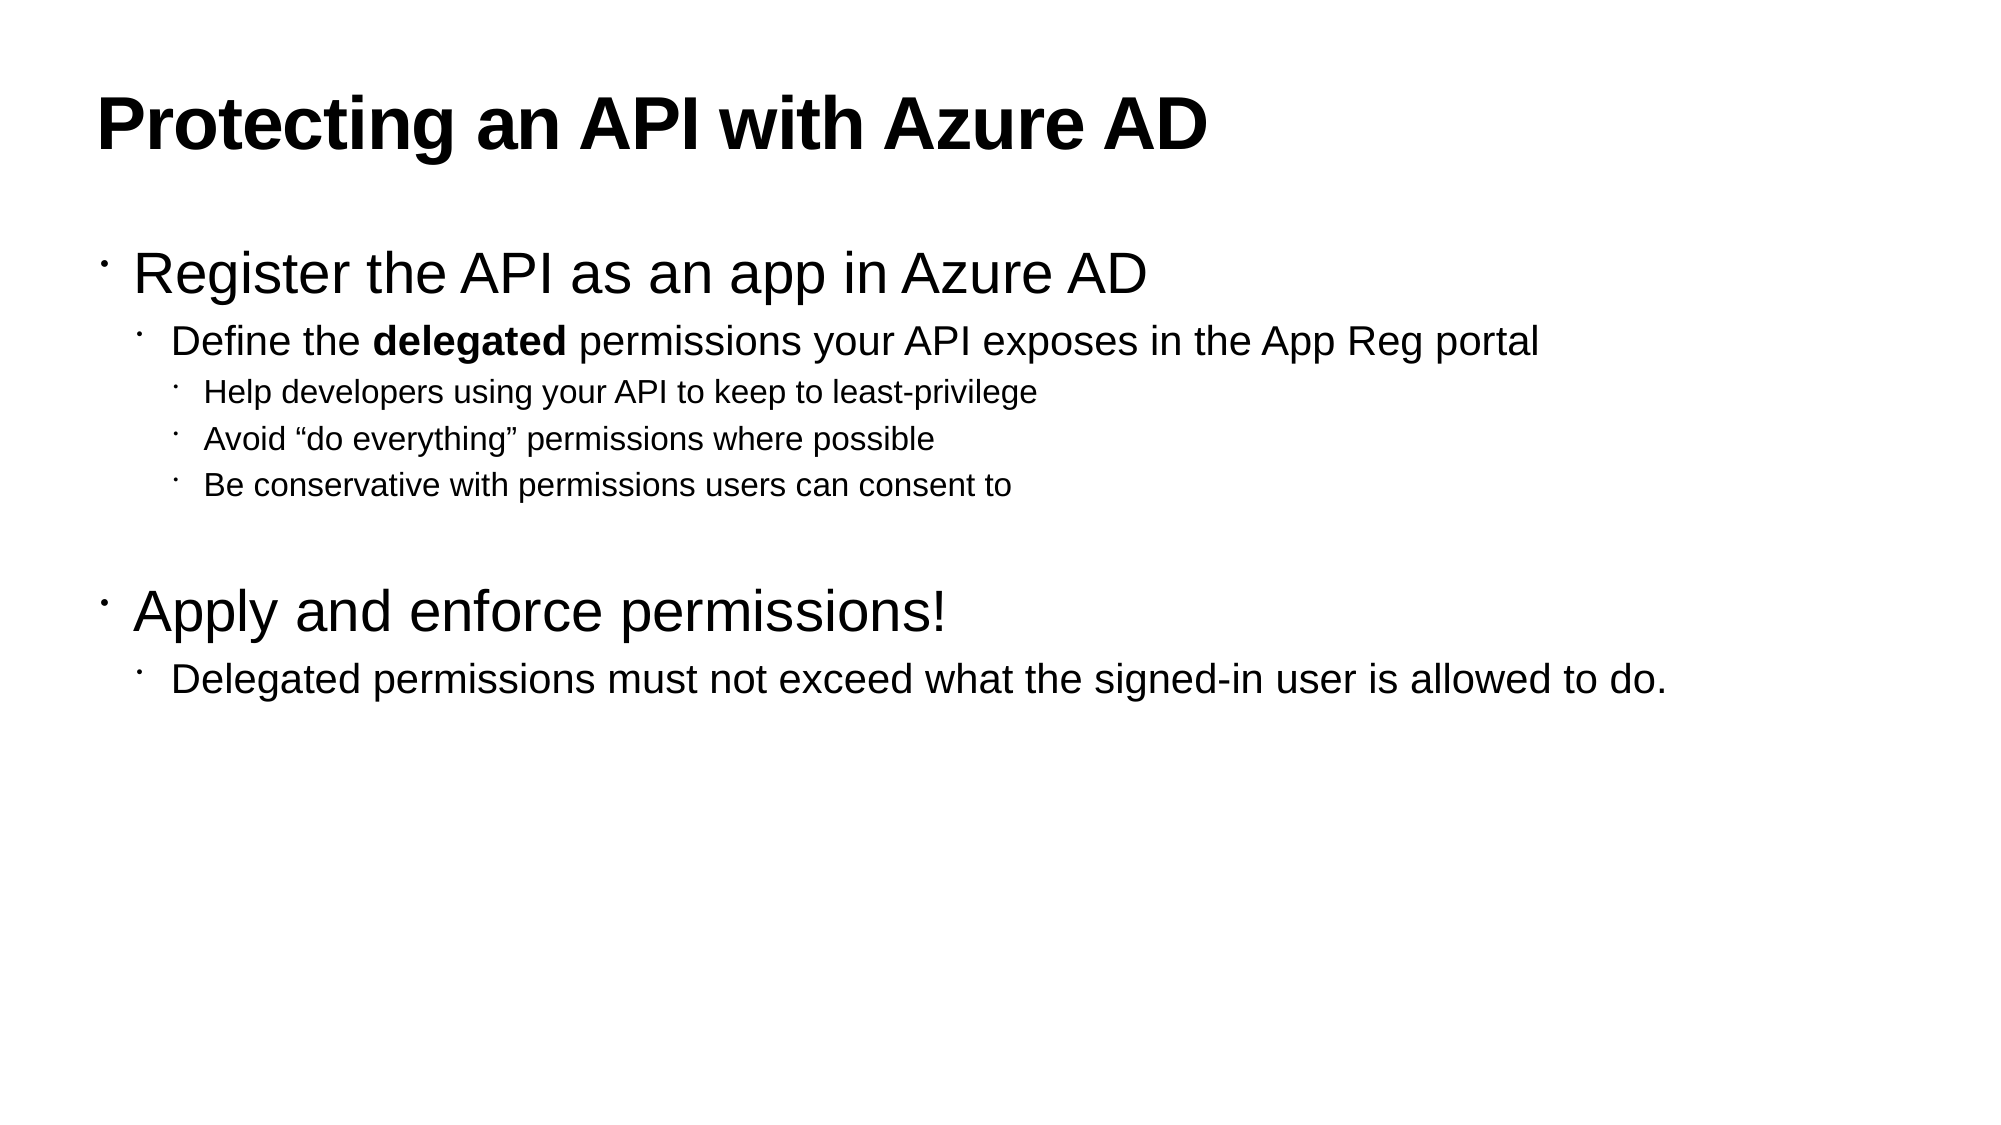

# Protecting an API with Azure AD
Register the API as an app in Azure AD
Define the delegated permissions your API exposes in the App Reg portal
Help developers using your API to keep to least-privilege
Avoid “do everything” permissions where possible
Be conservative with permissions users can consent to

Apply and enforce permissions!
Delegated permissions must not exceed what the signed-in user is allowed to do.